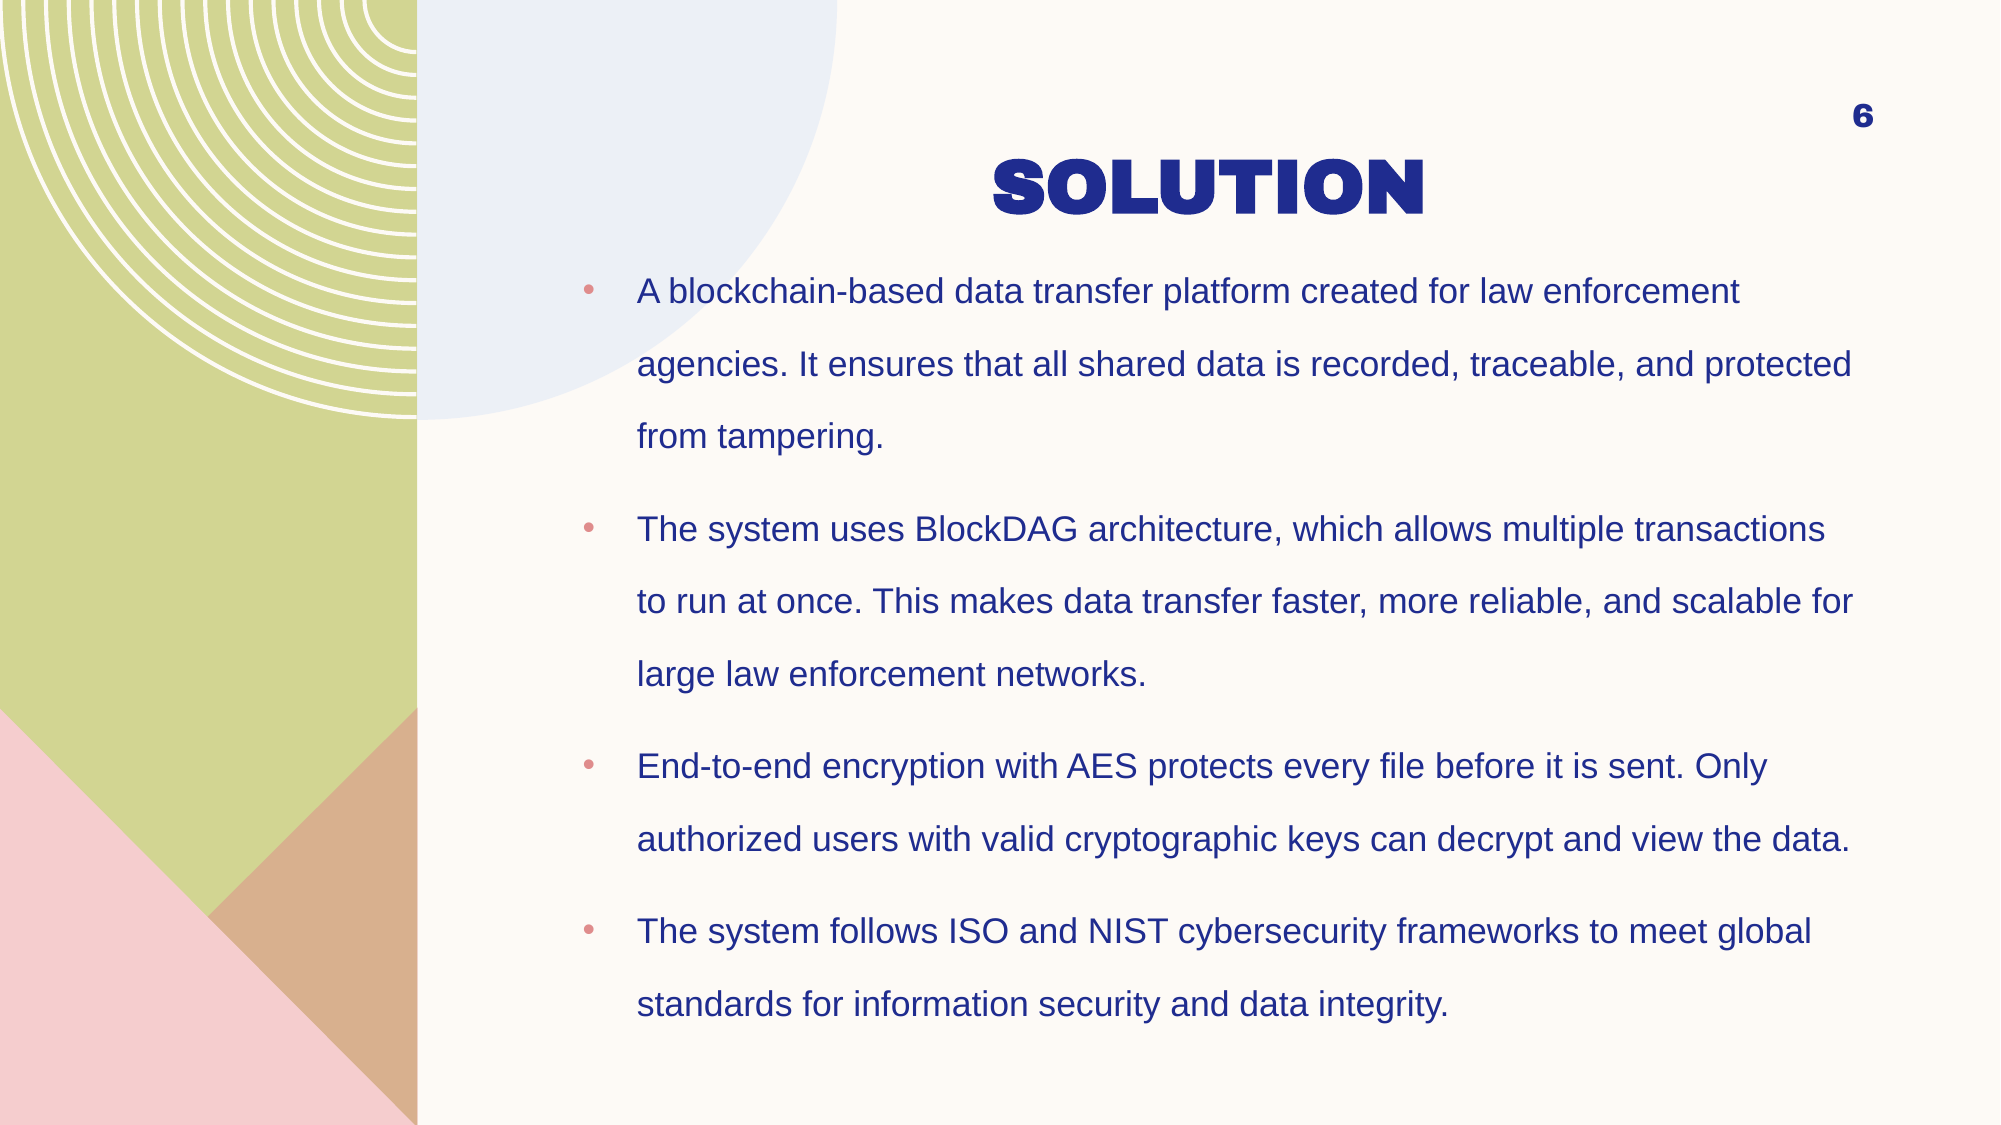

# Solution
6
A blockchain-based data transfer platform created for law enforcement agencies. It ensures that all shared data is recorded, traceable, and protected from tampering.
The system uses BlockDAG architecture, which allows multiple transactions to run at once. This makes data transfer faster, more reliable, and scalable for large law enforcement networks.
End-to-end encryption with AES protects every file before it is sent. Only authorized users with valid cryptographic keys can decrypt and view the data.
The system follows ISO and NIST cybersecurity frameworks to meet global standards for information security and data integrity.